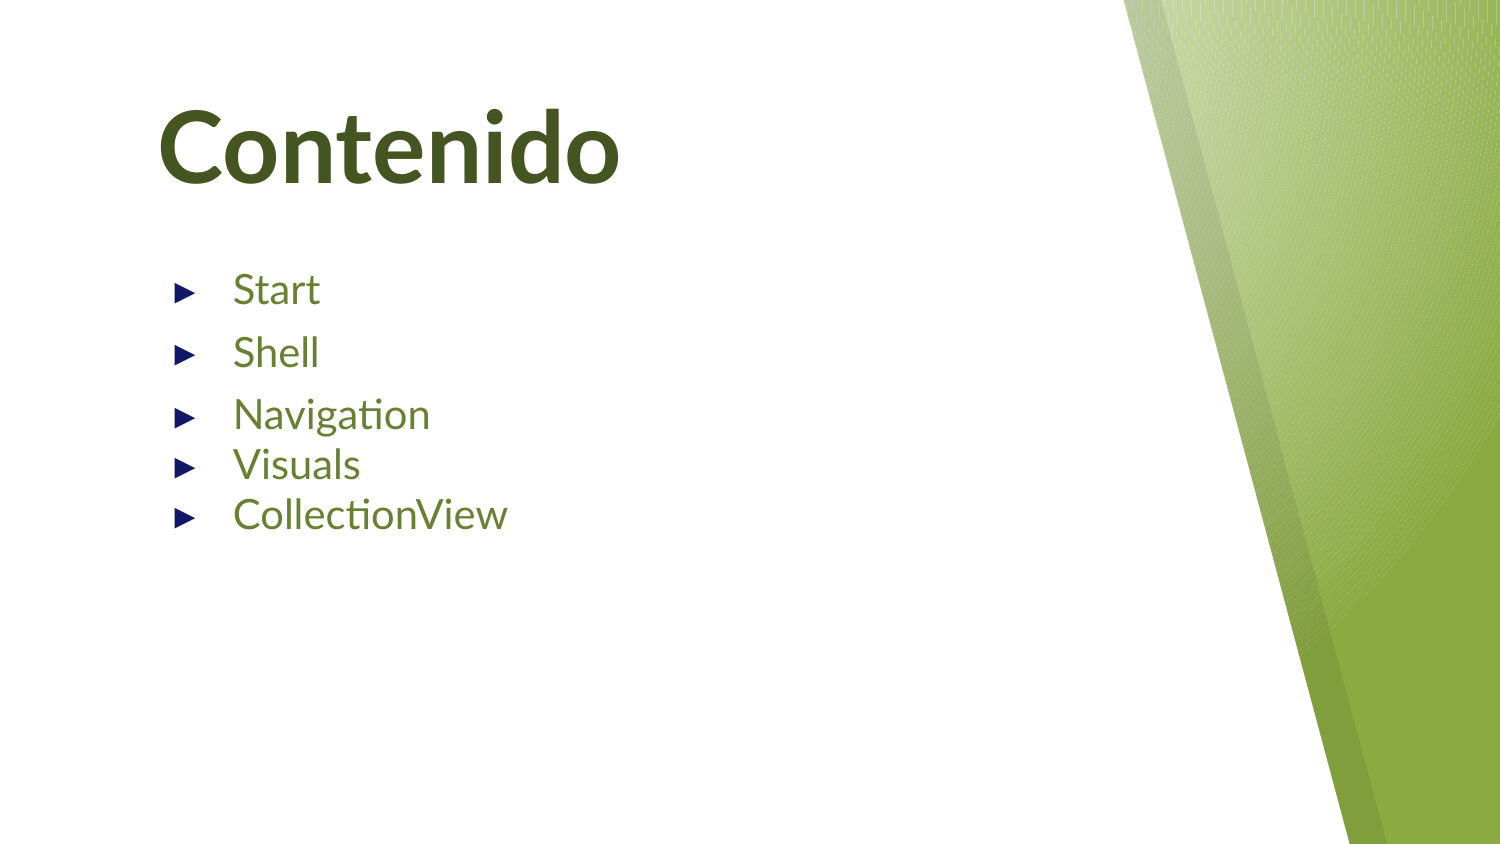

# Contenido
Start
Shell
Navigation
Visuals
CollectionView